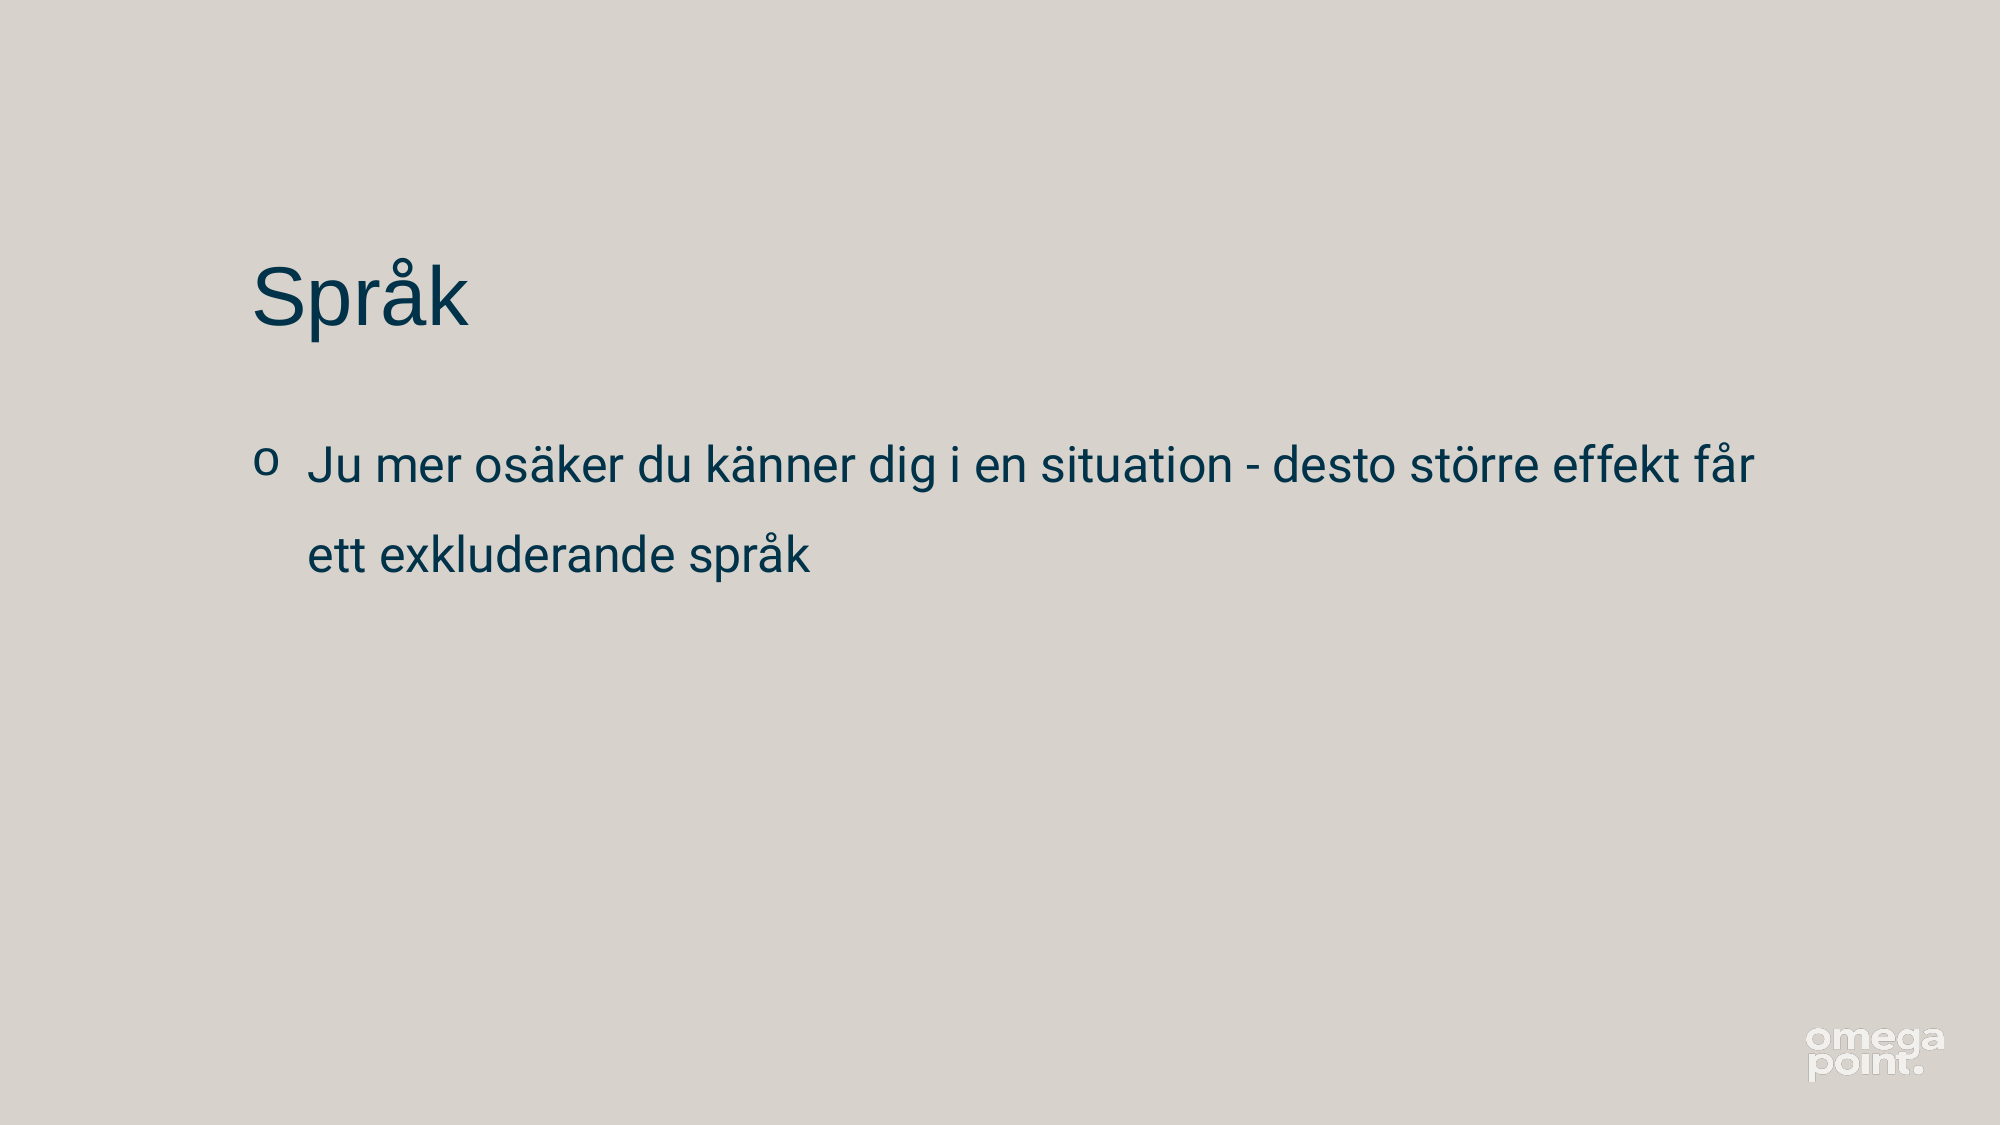

# Språk
Ju mer osäker du känner dig i en situation - desto större effekt får ett exkluderande språk